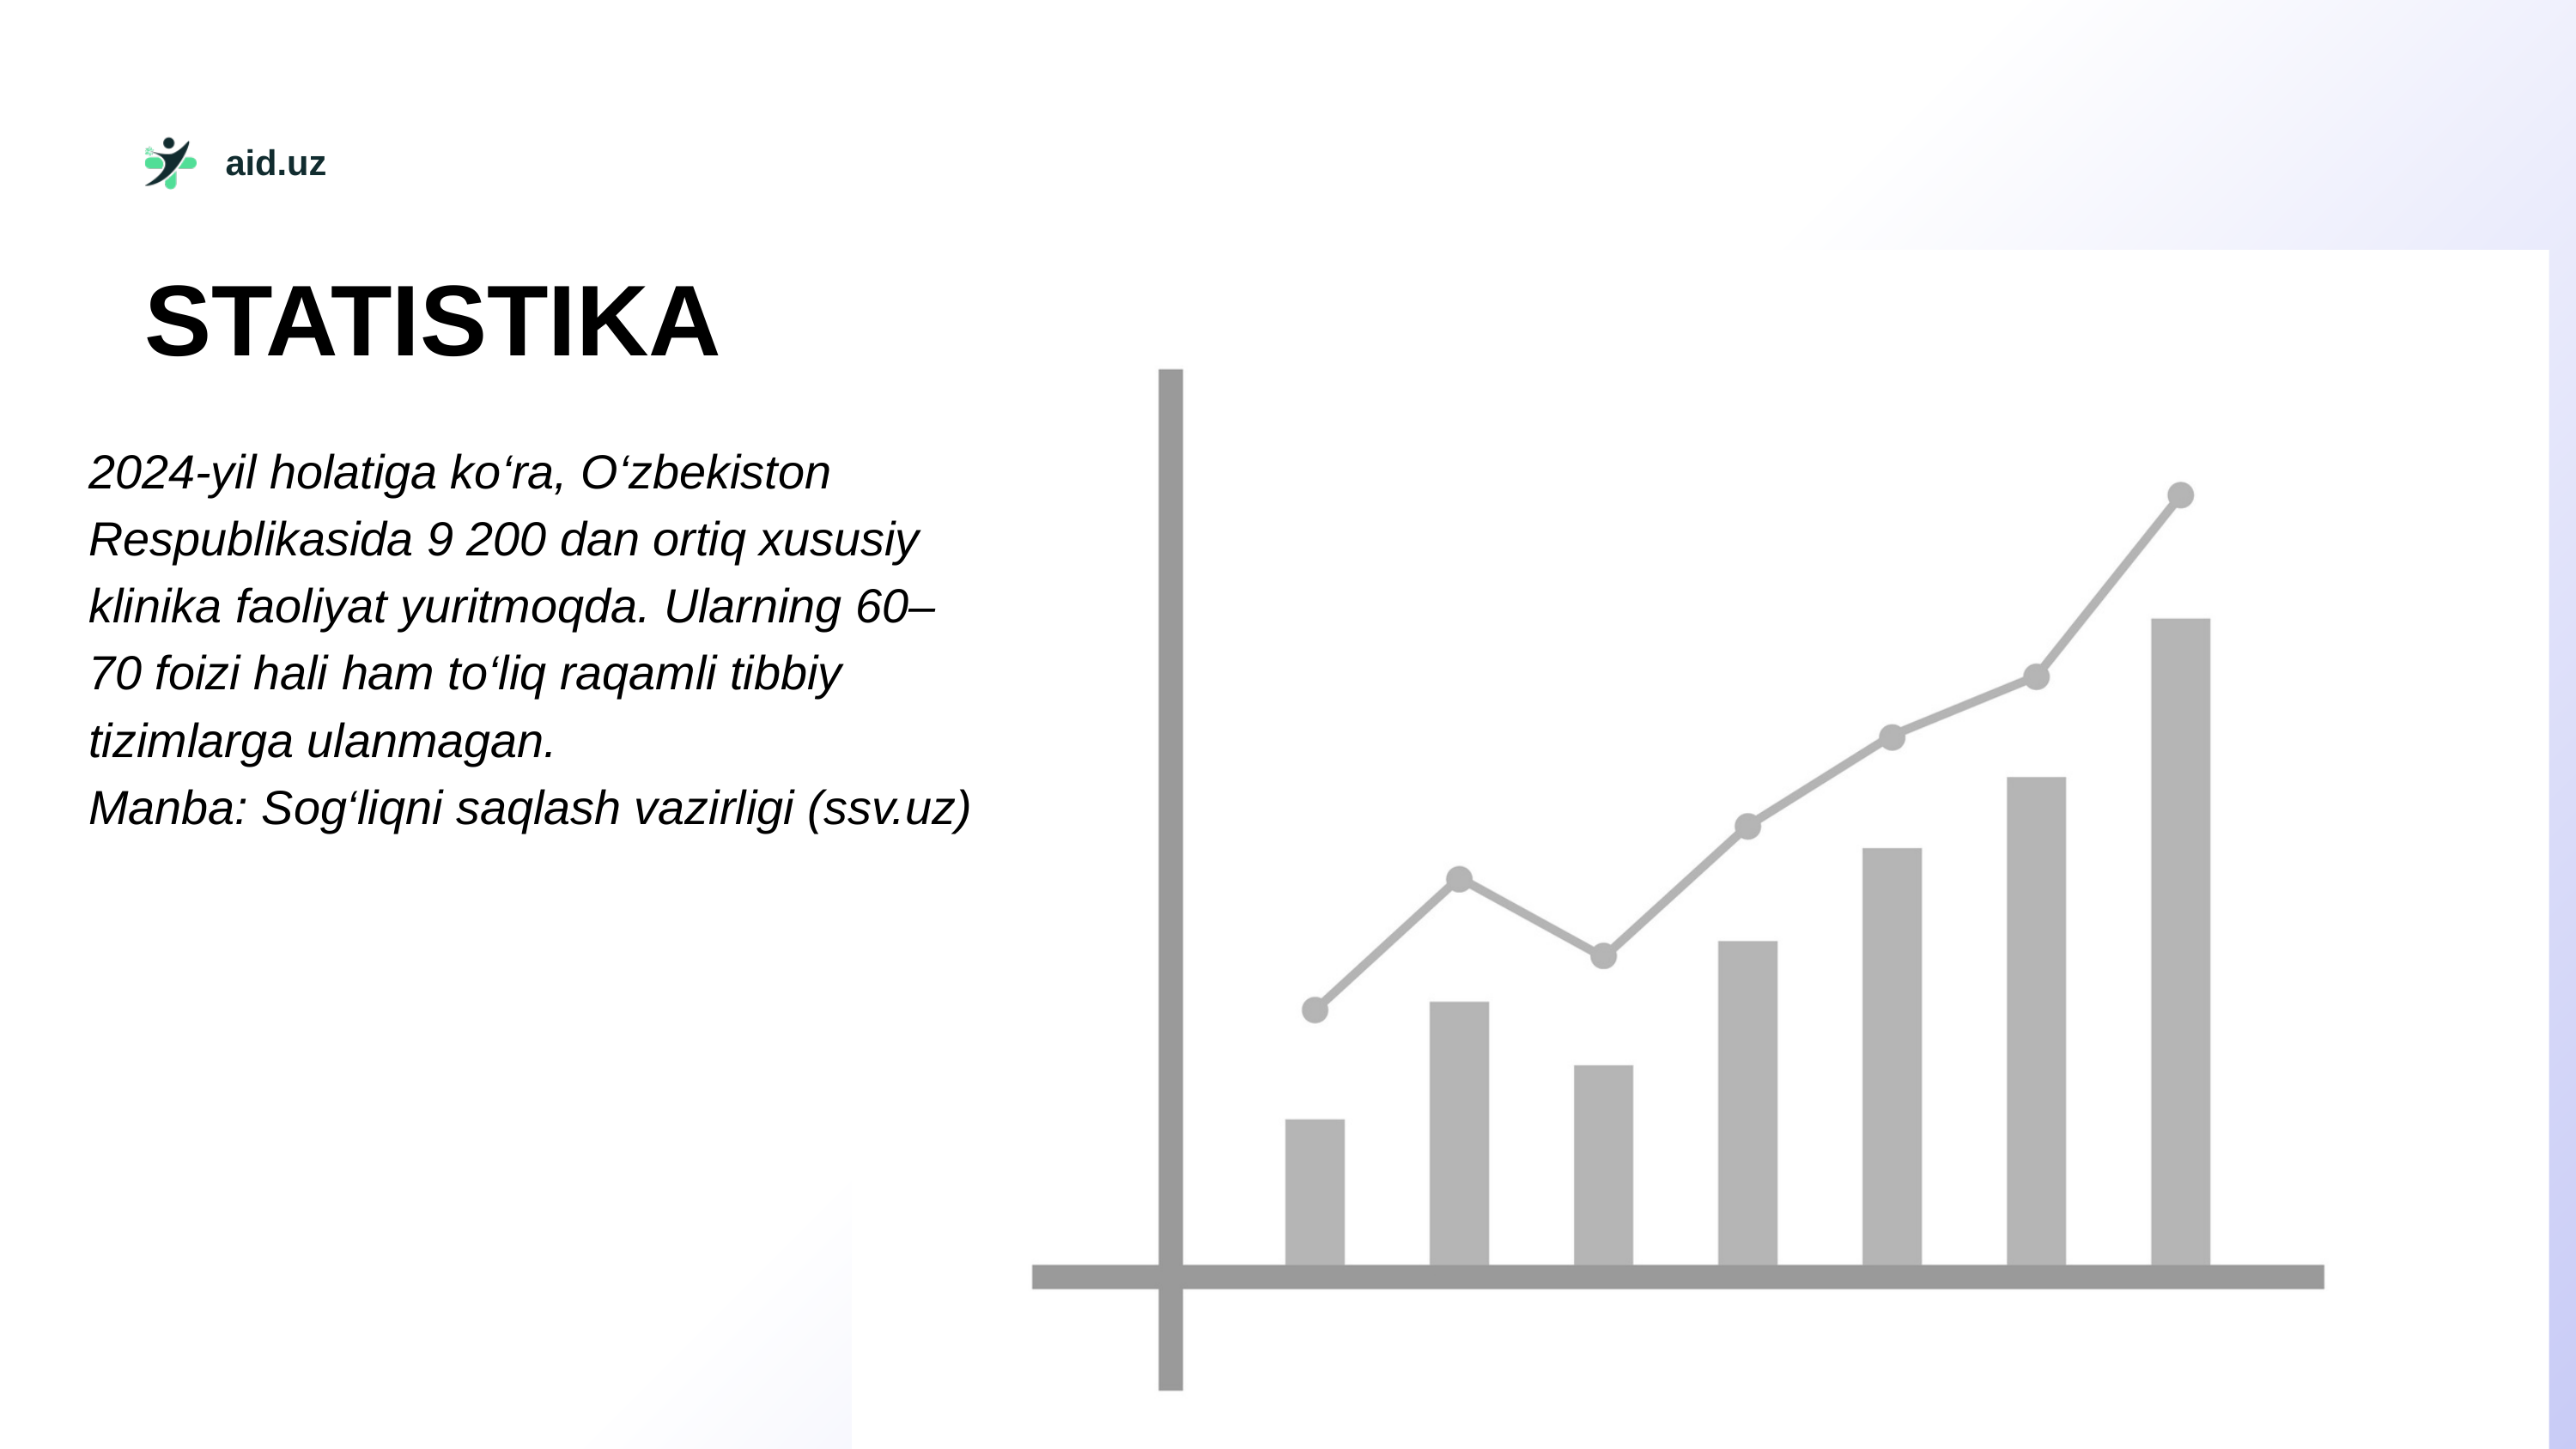

aid.uz
STATISTIKA

2024-yil holatiga ko‘ra, O‘zbekiston Respublikasida 9 200 dan ortiq xususiy klinika faoliyat yuritmoqda. Ularning 60–70 foizi hali ham to‘liq raqamli tibbiy tizimlarga ulanmagan.
Manba: Sog‘liqni saqlash vazirligi (ssv.uz)
DocAssist
(lokal startap)